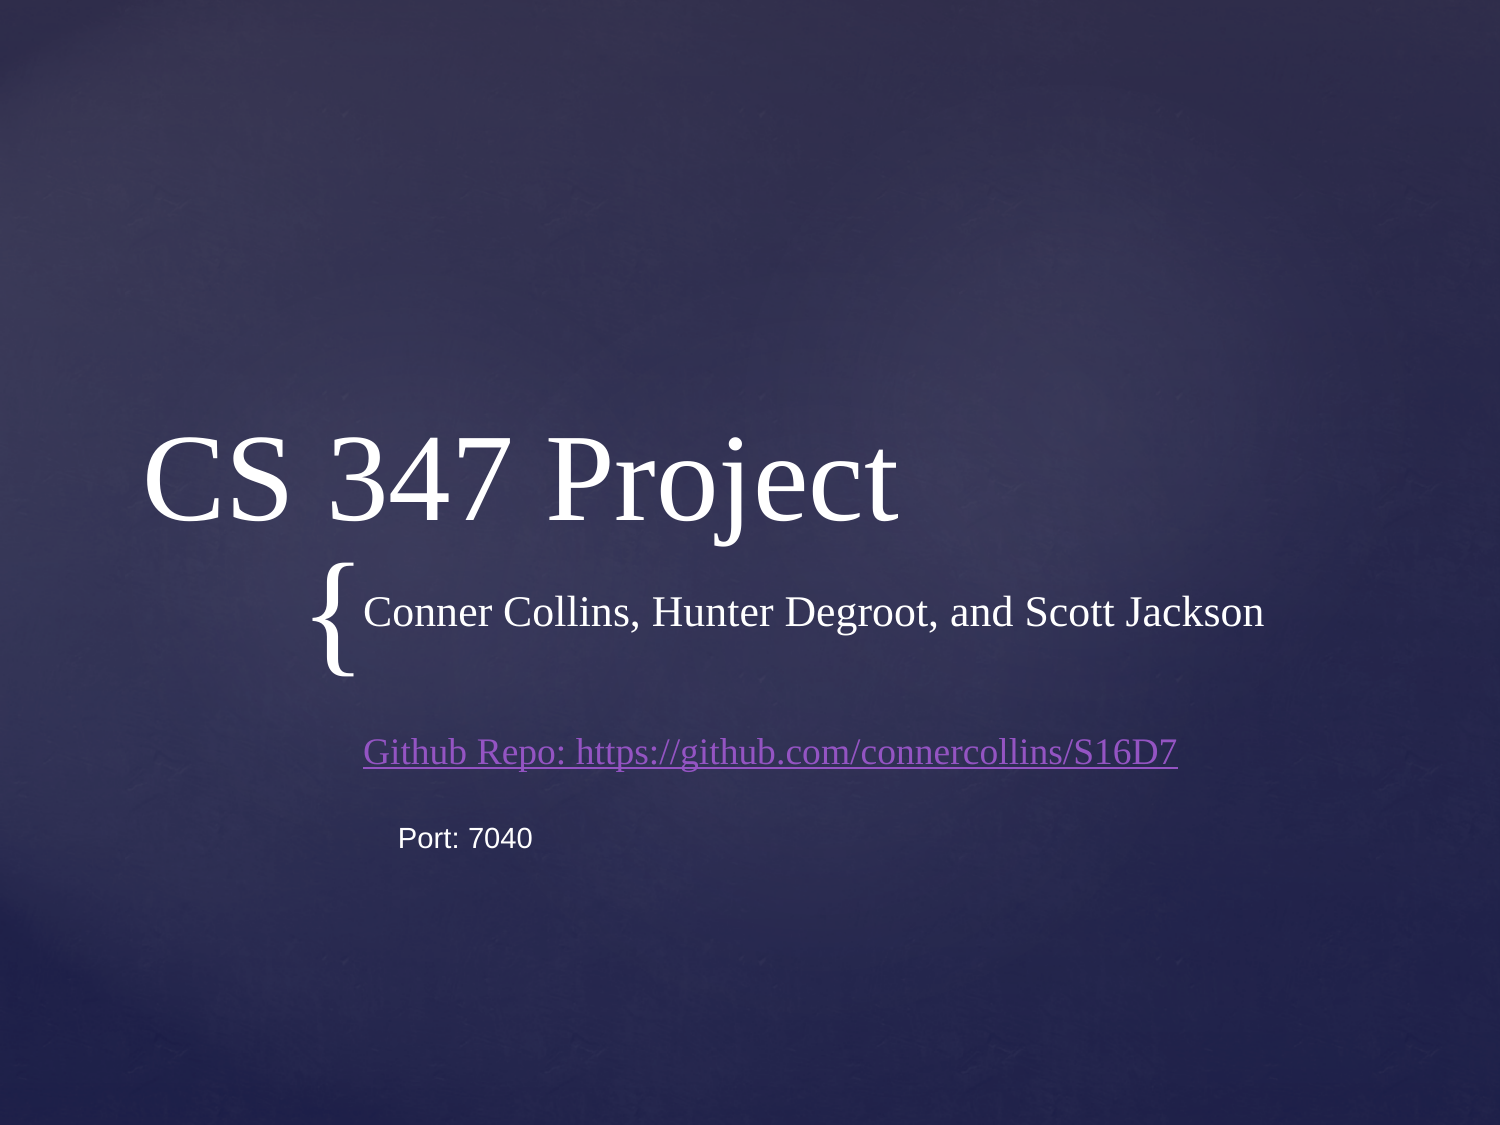

# CS 347 Project
Conner Collins, Hunter Degroot, and Scott Jackson
Github Repo: https://github.com/connercollins/S16D7
Port: 7040